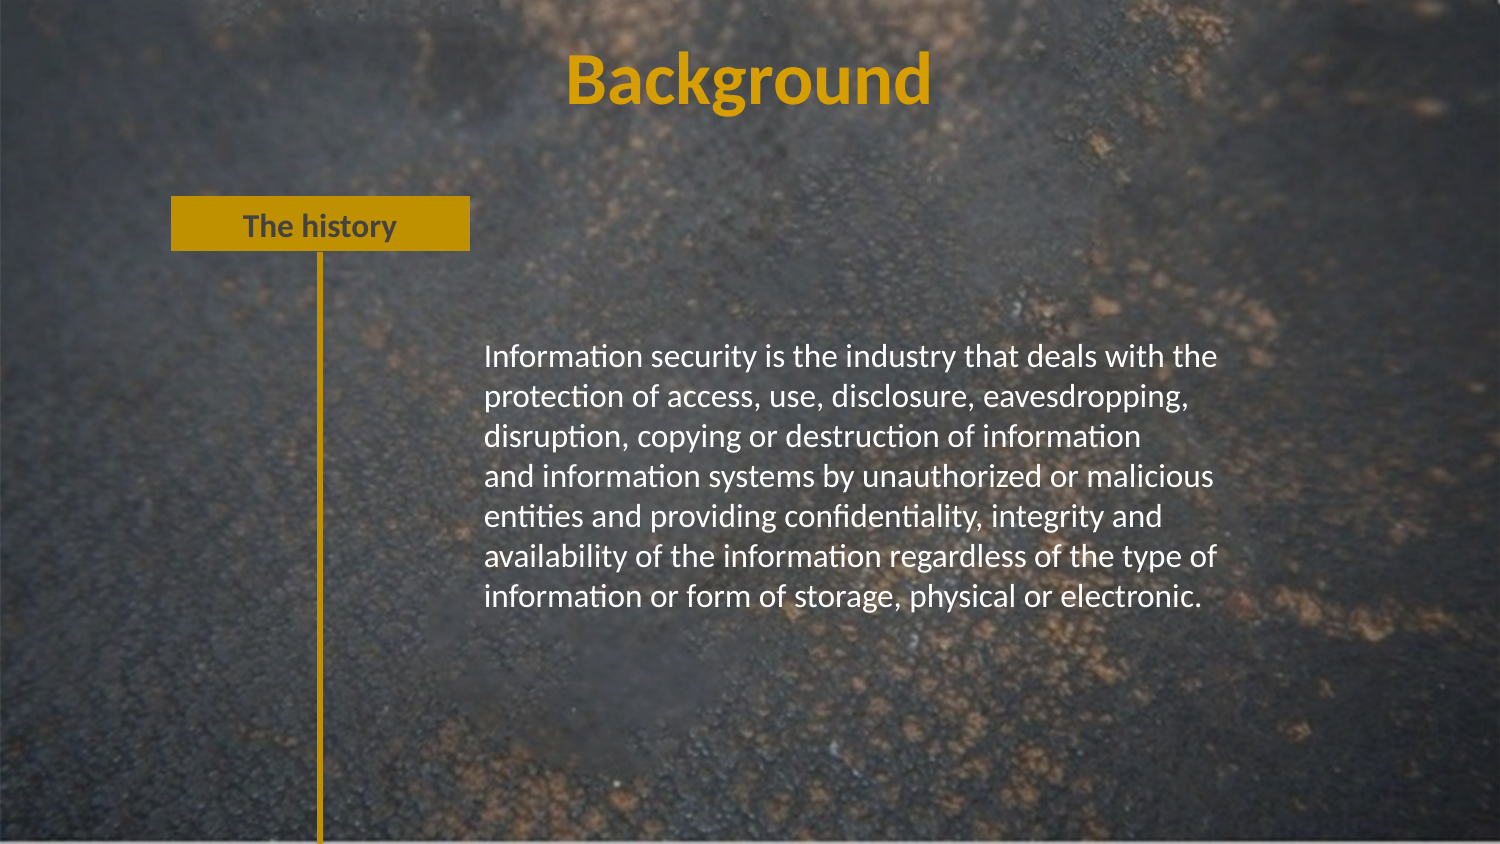

Background
The history

Information security is the industry that deals with the protection of access, use, disclosure, eavesdropping, disruption, copying or destruction of information
and information systems by unauthorized or malicious entities and providing confidentiality, integrity and availability of the information regardless of the type of information or form of storage, physical or electronic.